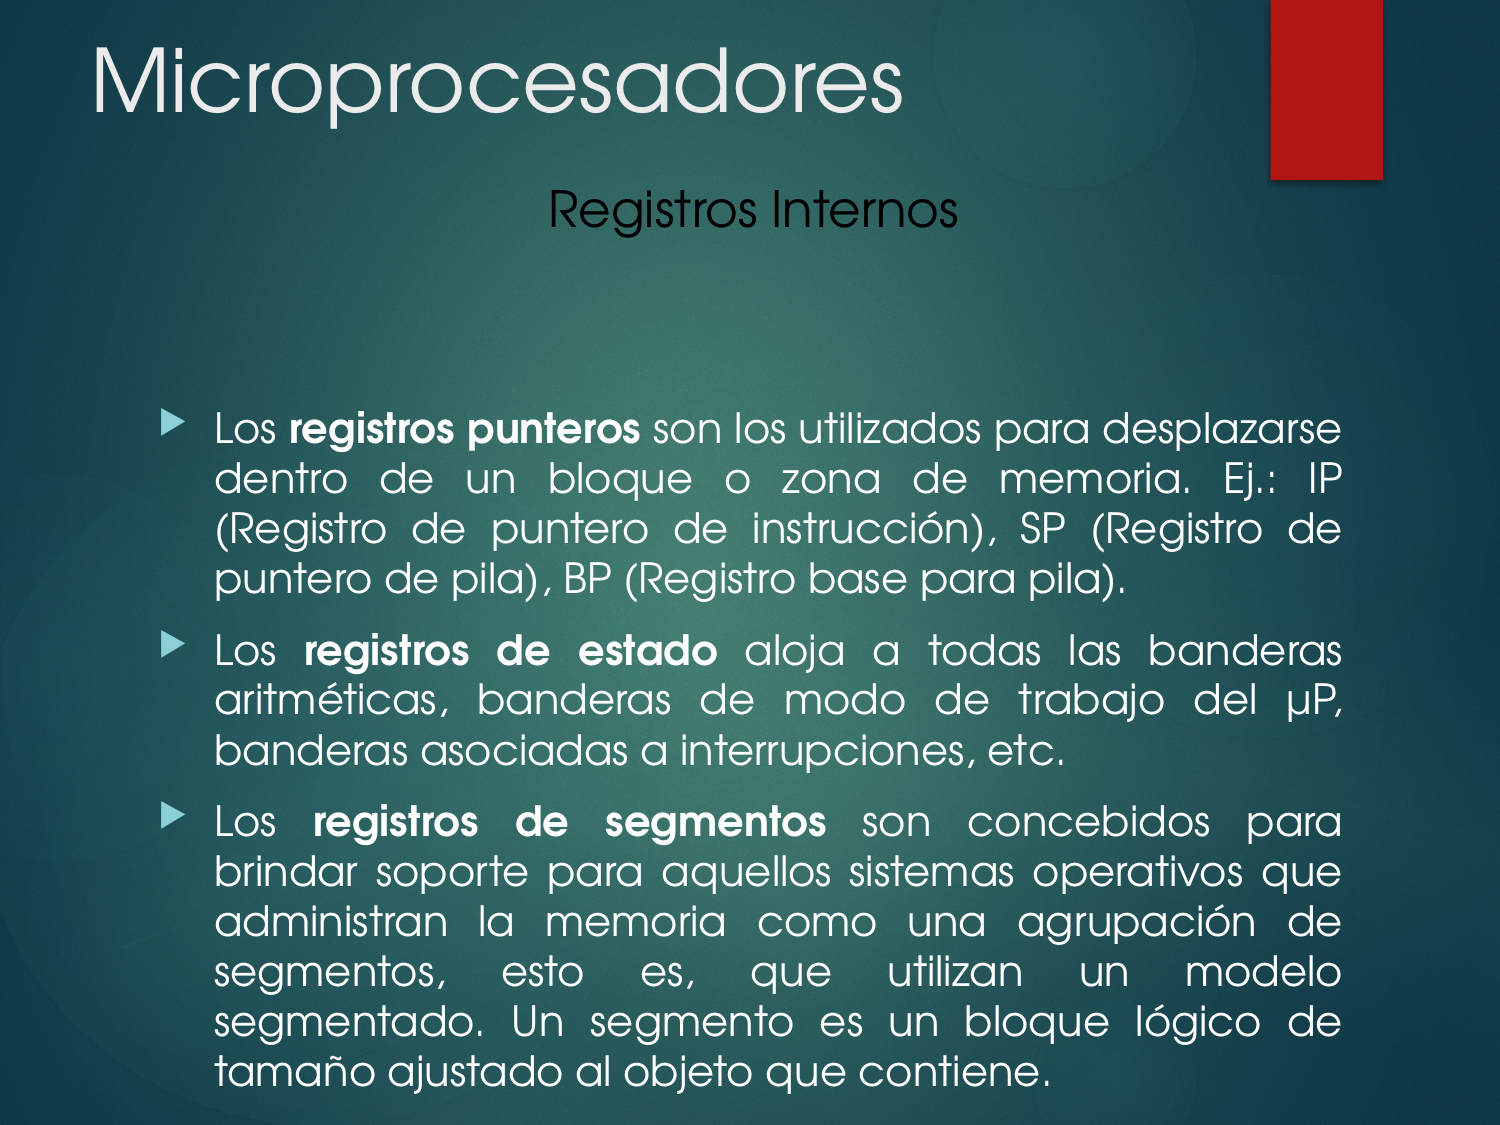

# Microprocesadores
Registros Internos
Los registros punteros son los utilizados para desplazarse dentro de un bloque o zona de memoria. Ej.: IP (Registro de puntero de instrucción), SP (Registro de puntero de pila), BP (Registro base para pila).
Los registros de estado aloja a todas las banderas aritméticas, banderas de modo de trabajo del μP, banderas asociadas a interrupciones, etc.
Los registros de segmentos son concebidos para brindar soporte para aquellos sistemas operativos que administran la memoria como una agrupación de segmentos, esto es, que utilizan un modelo segmentado. Un segmento es un bloque lógico de tamaño ajustado al objeto que contiene.